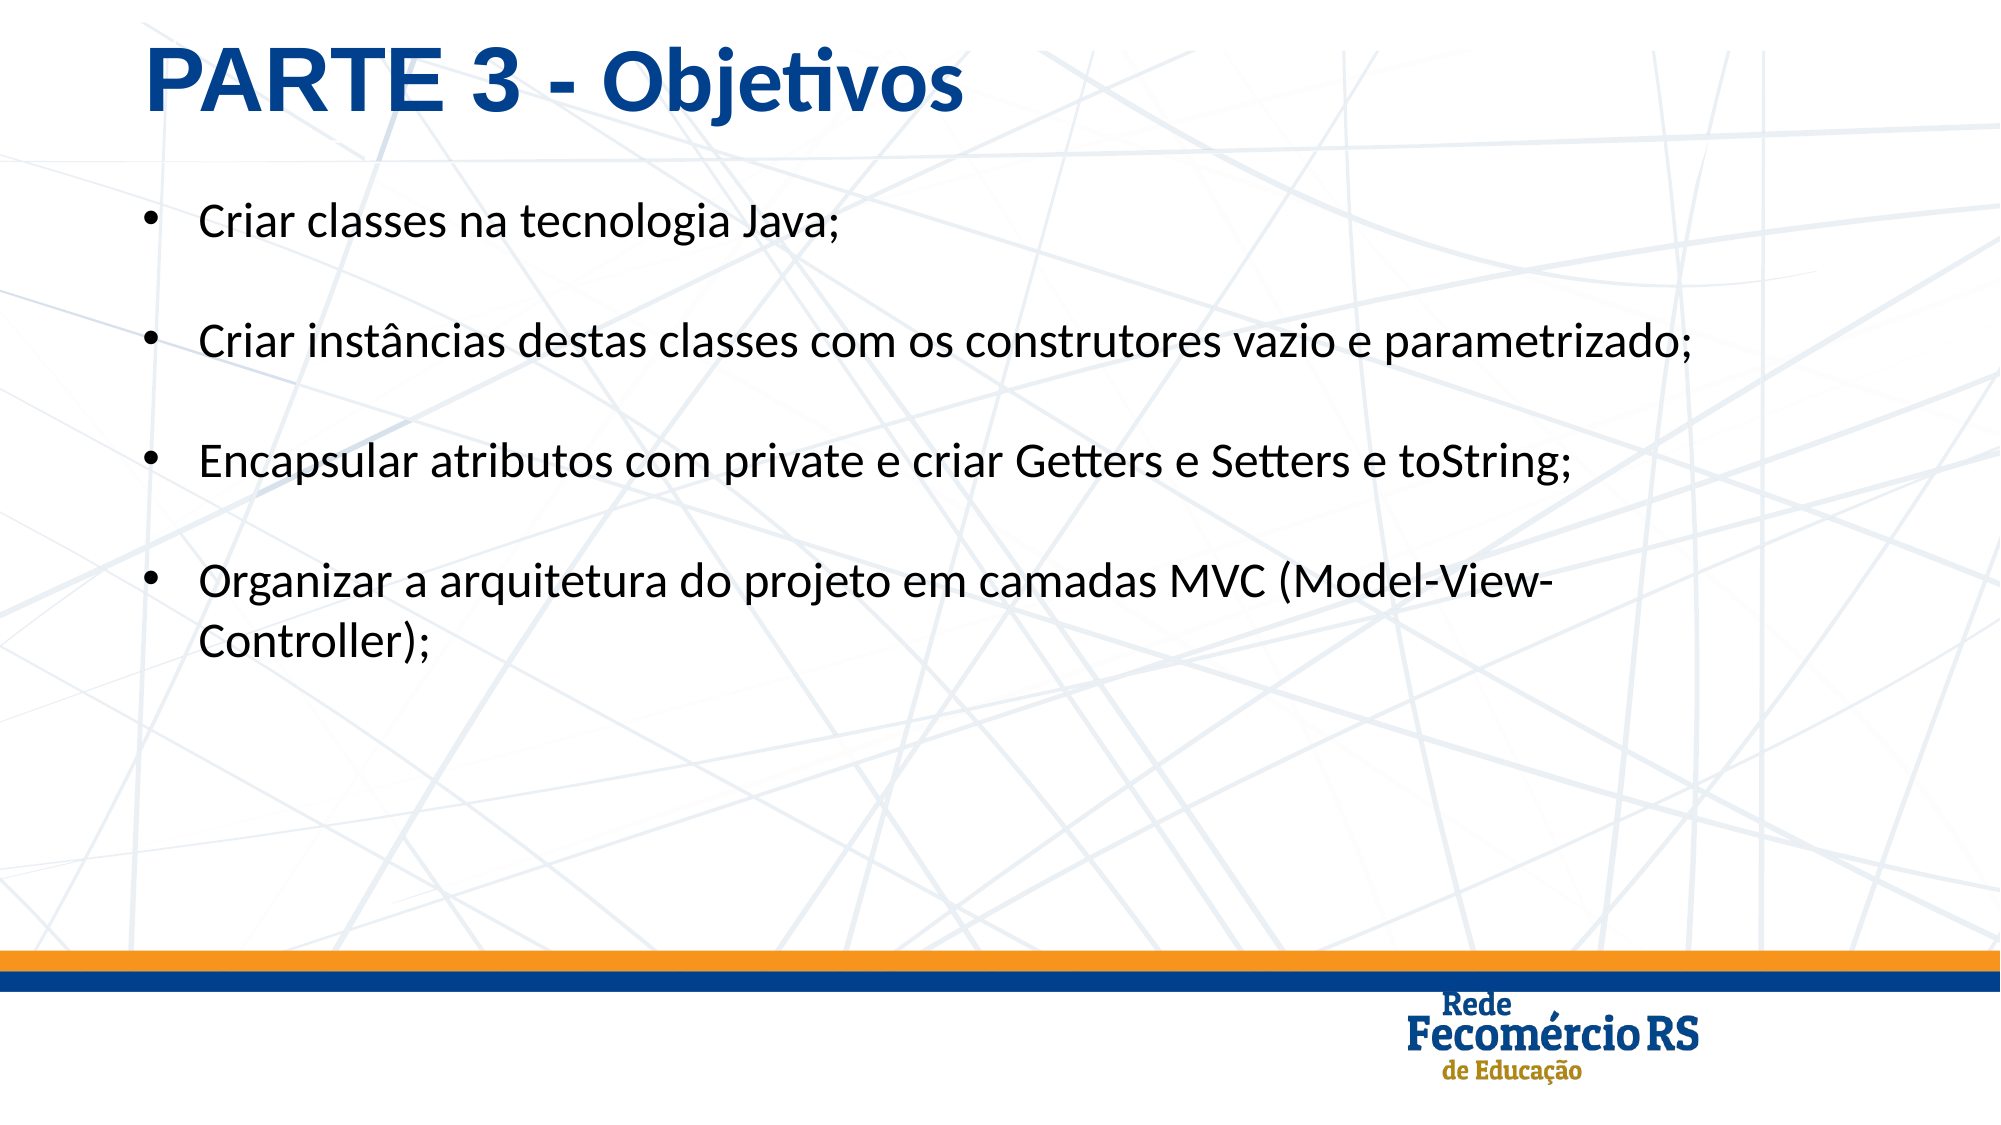

PARTE 3 - Objetivos
Criar classes na tecnologia Java;

Criar instâncias destas classes com os construtores vazio e parametrizado;

Encapsular atributos com private e criar Getters e Setters e toString;

Organizar a arquitetura do projeto em camadas MVC (Model-View-Controller);